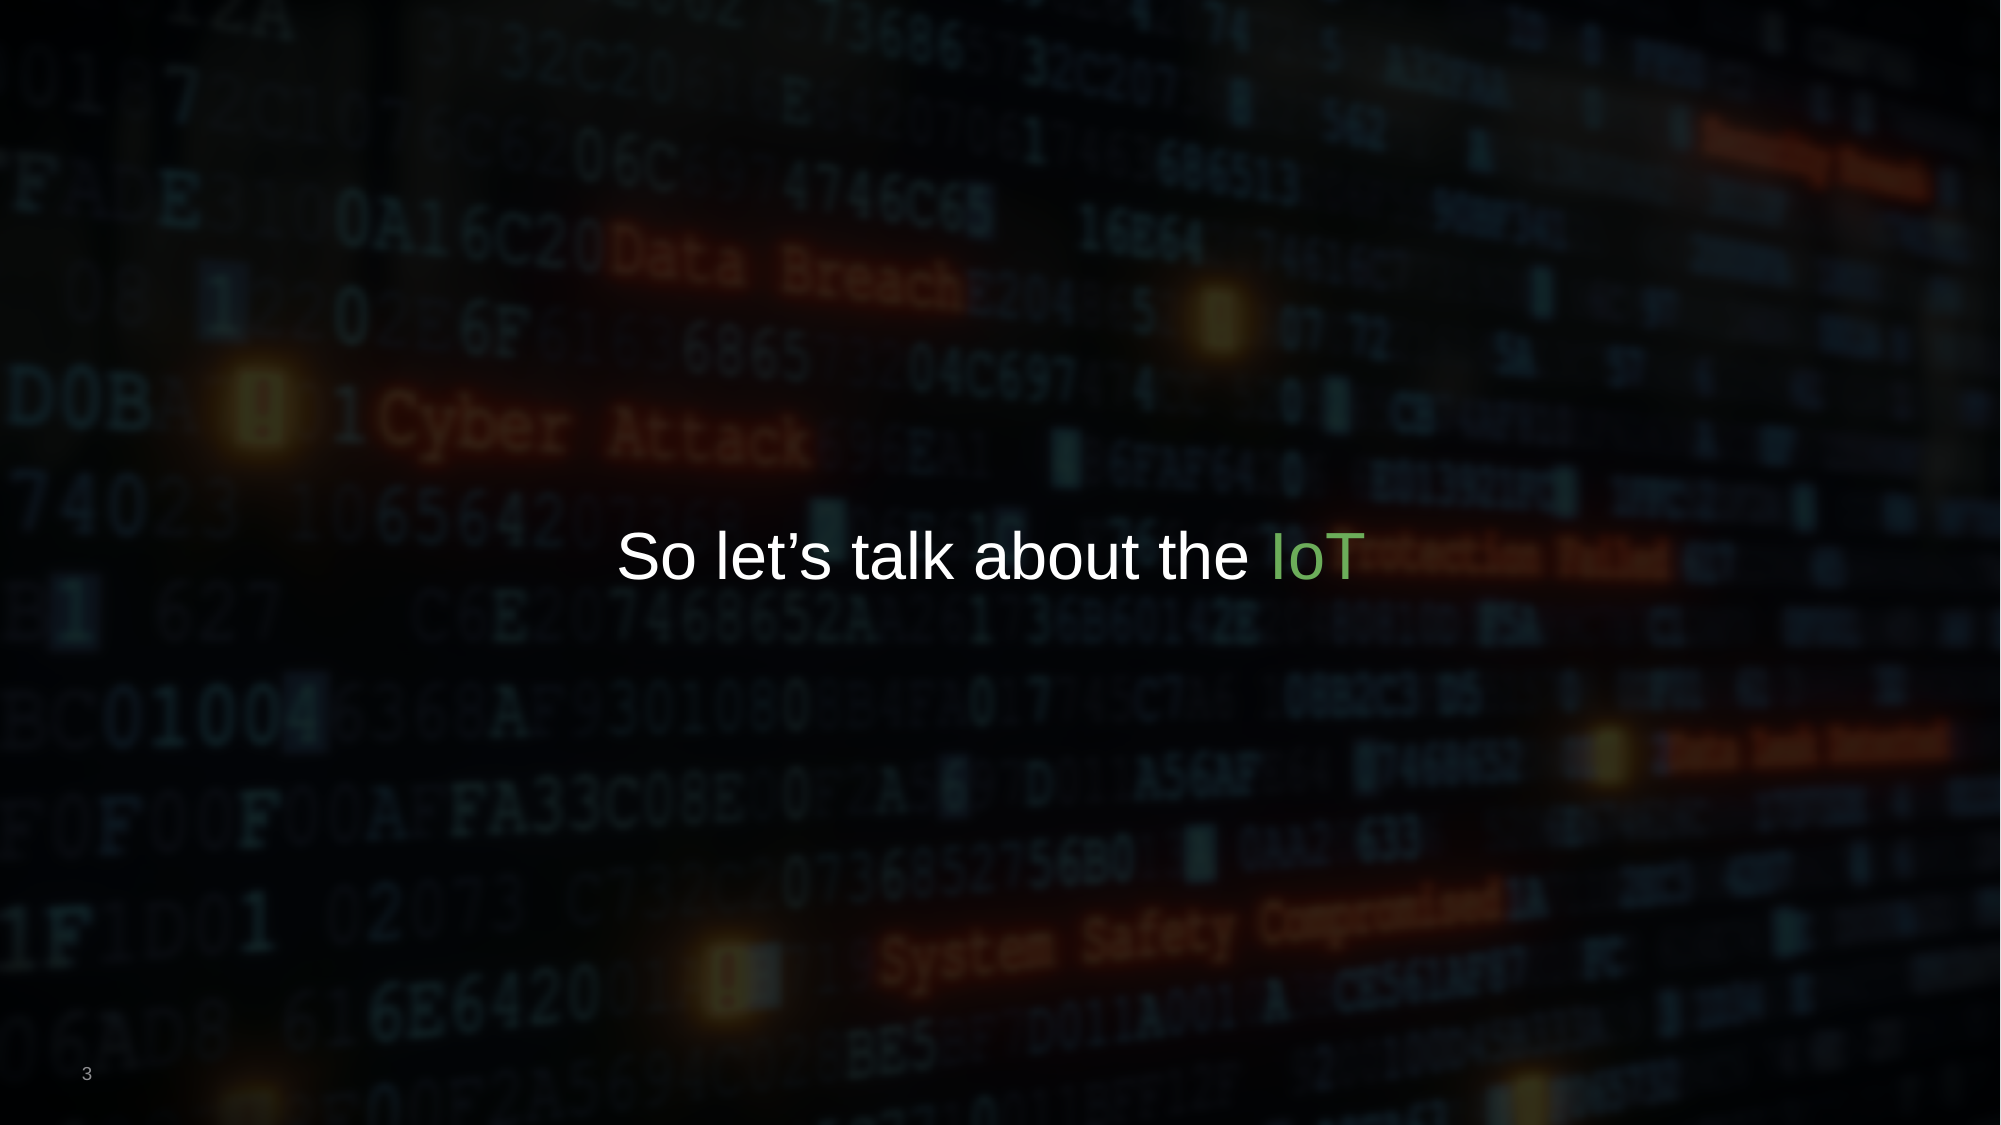

So let’s talk about the IoT

3